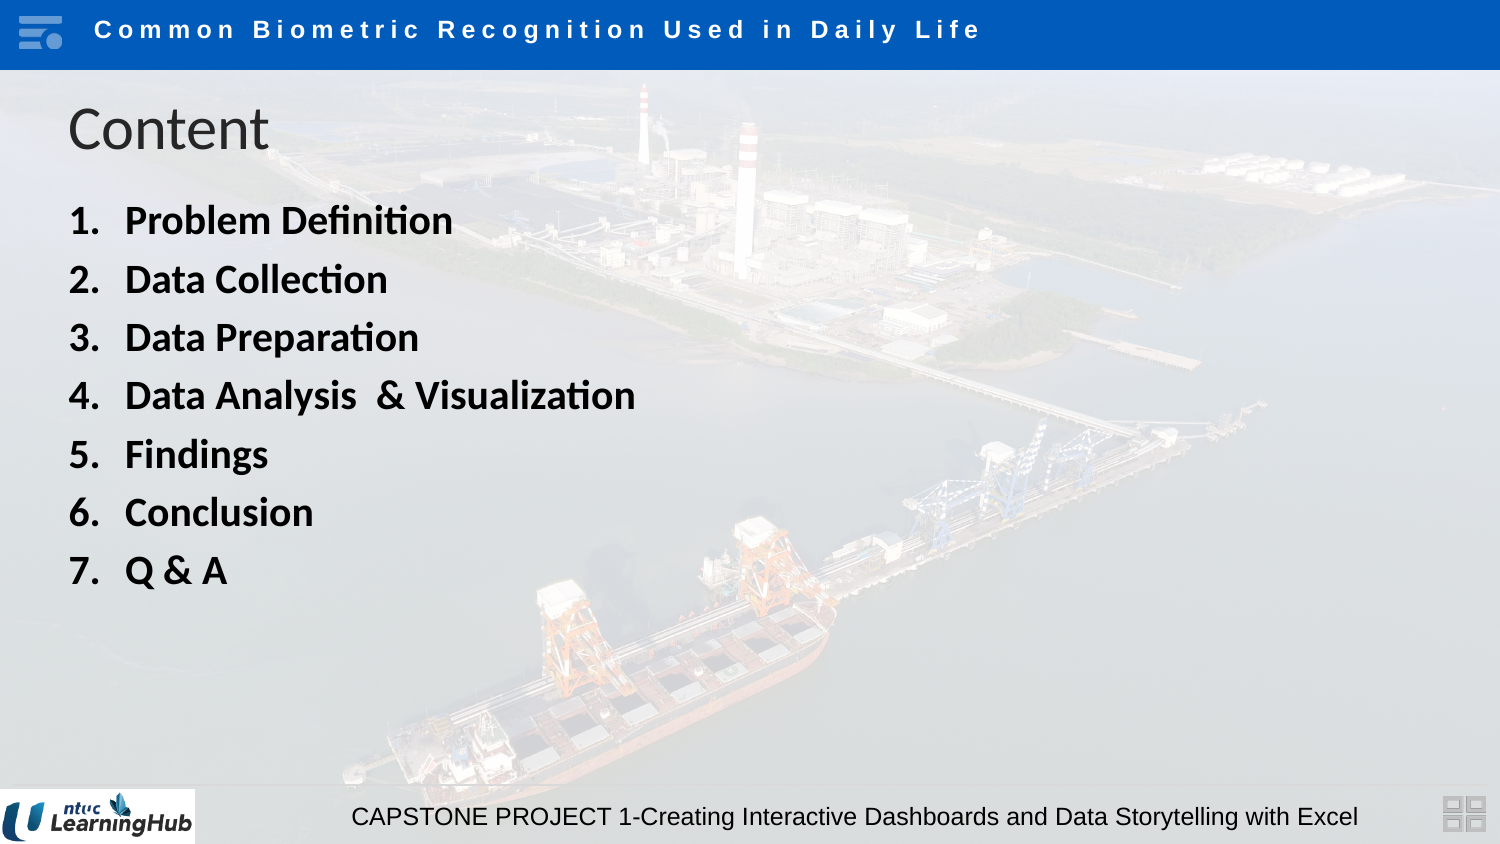

Common Biometric Recognition Used in Daily Life
Content
Problem Definition
Data Collection
Data Preparation
Data Analysis  & Visualization
Findings
Conclusion
Q & A